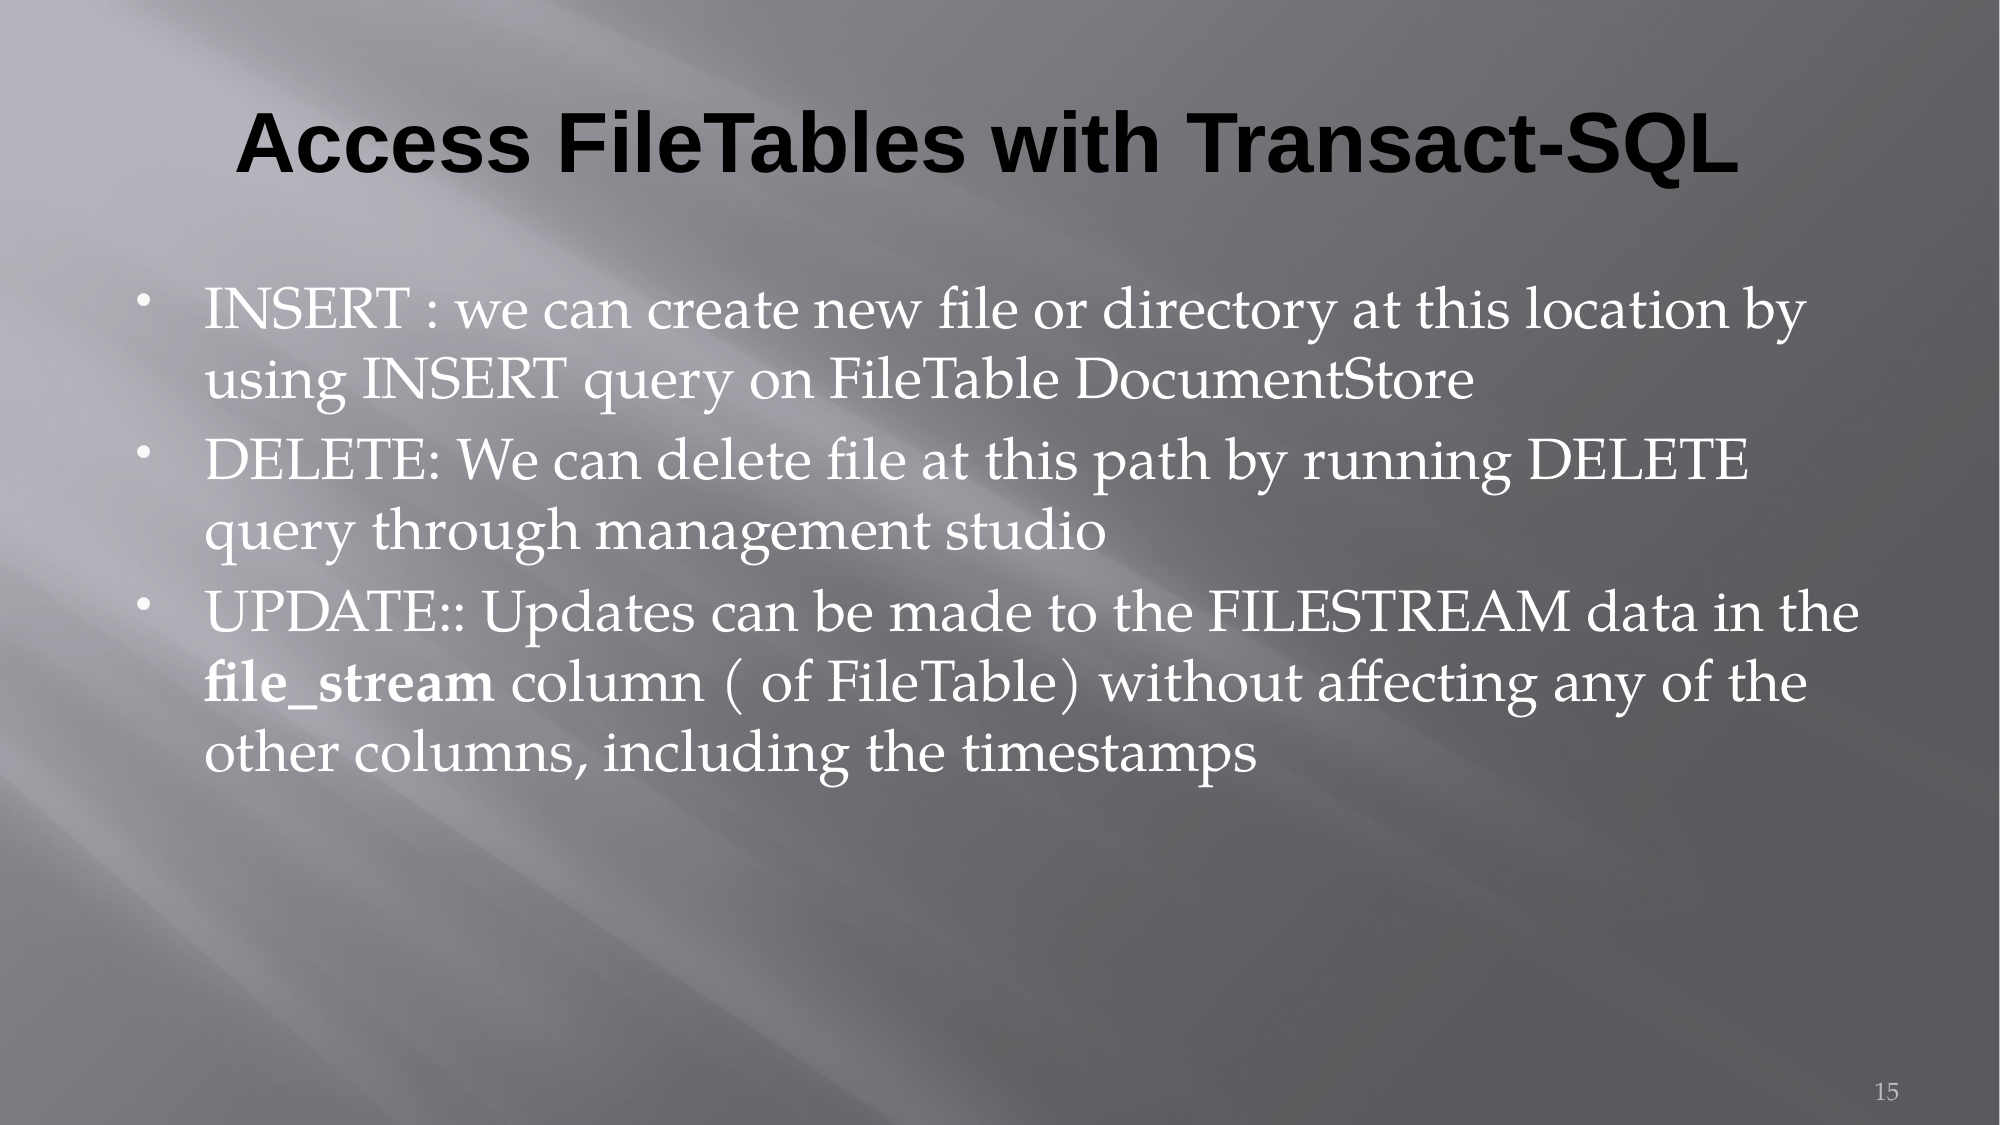

# Access FileTables with Transact-SQL
INSERT : we can create new file or directory at this location by using INSERT query on FileTable DocumentStore
DELETE: We can delete file at this path by running DELETE query through management studio
UPDATE:: Updates can be made to the FILESTREAM data in the file_stream column ( of FileTable) without affecting any of the other columns, including the timestamps

15